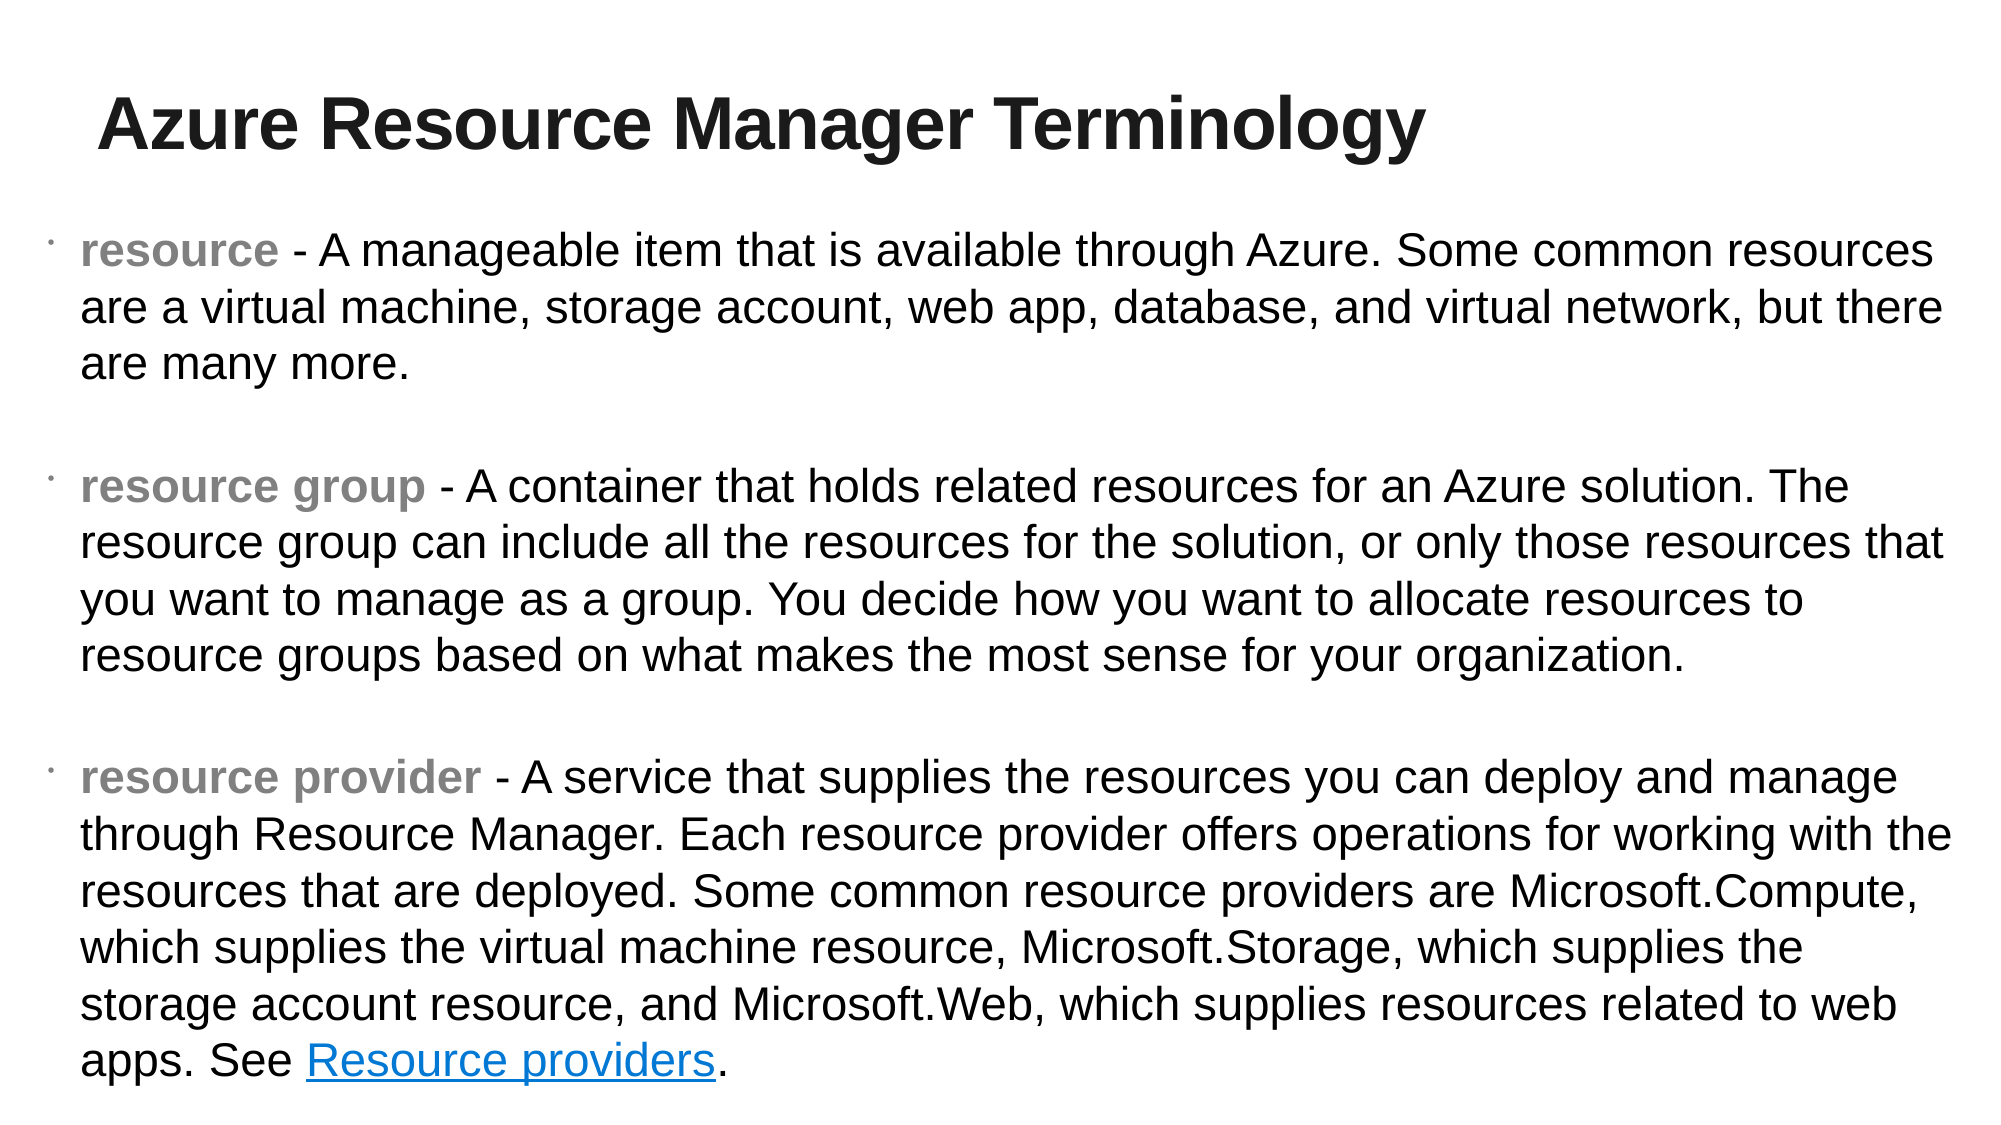

# Azure Resource Manager Terminology
resource - A manageable item that is available through Azure. Some common resources are a virtual machine, storage account, web app, database, and virtual network, but there are many more.
resource group - A container that holds related resources for an Azure solution. The resource group can include all the resources for the solution, or only those resources that you want to manage as a group. You decide how you want to allocate resources to resource groups based on what makes the most sense for your organization.
resource provider - A service that supplies the resources you can deploy and manage through Resource Manager. Each resource provider offers operations for working with the resources that are deployed. Some common resource providers are Microsoft.Compute, which supplies the virtual machine resource, Microsoft.Storage, which supplies the storage account resource, and Microsoft.Web, which supplies resources related to web apps. See Resource providers.